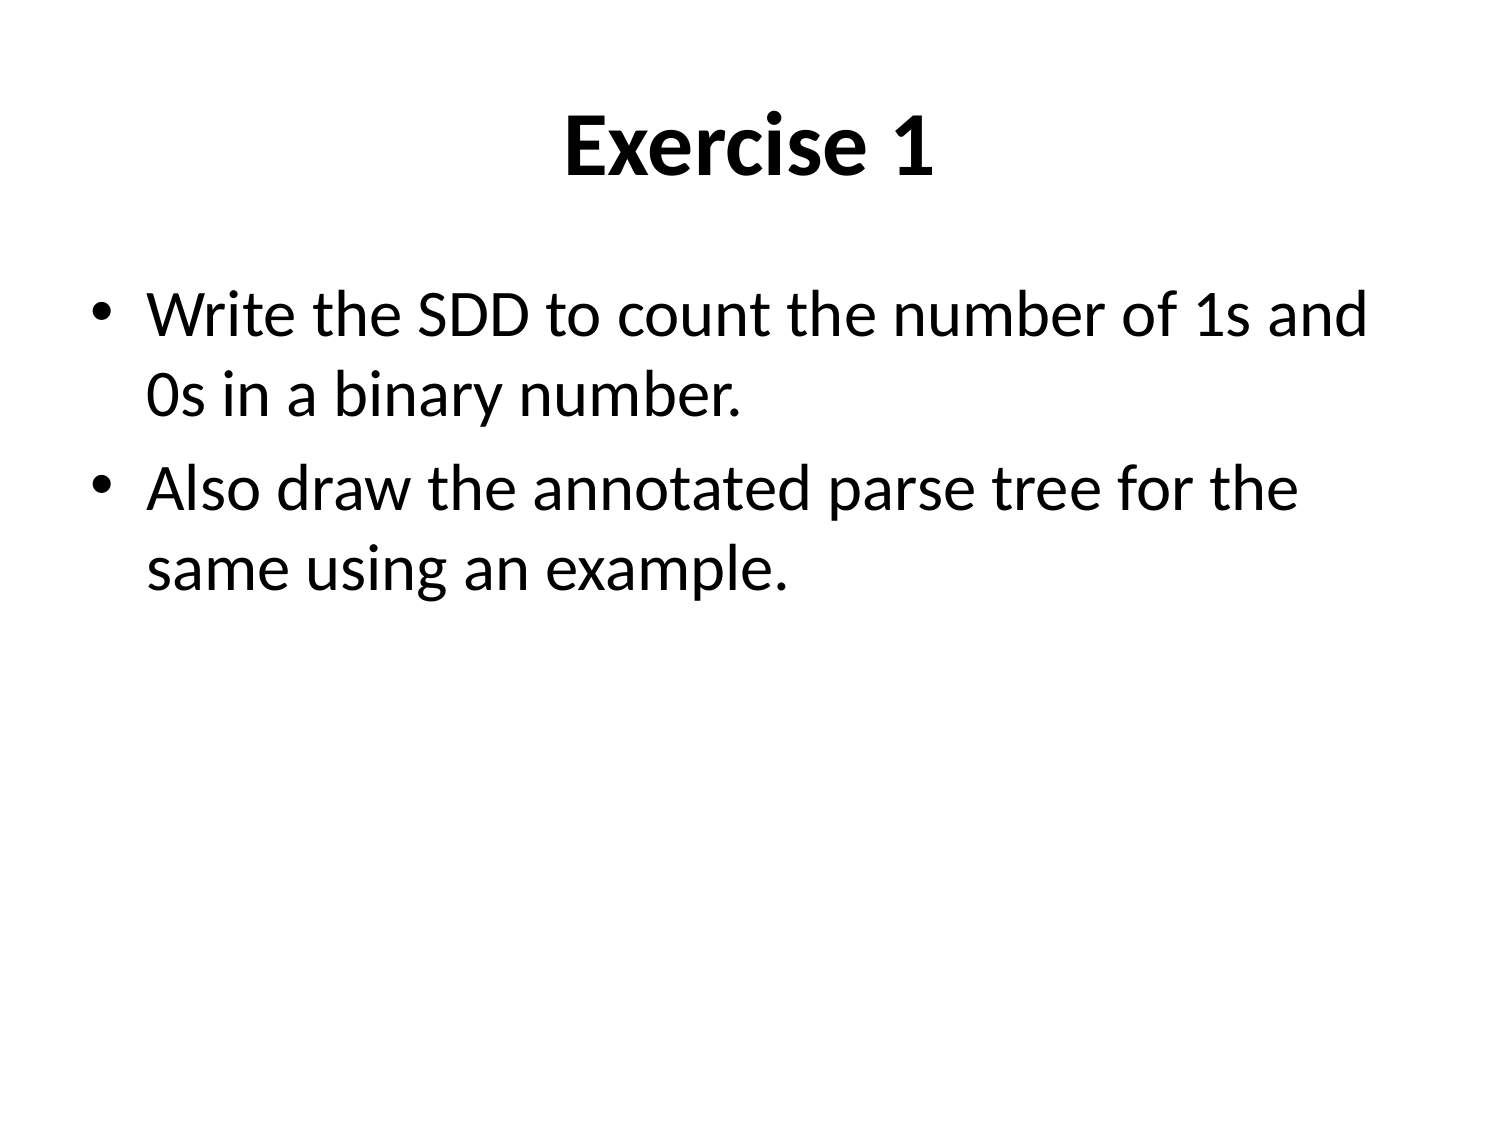

# Exercise 1
Write the SDD to count the number of 1s and 0s in a binary number.
Also draw the annotated parse tree for the same using an example.